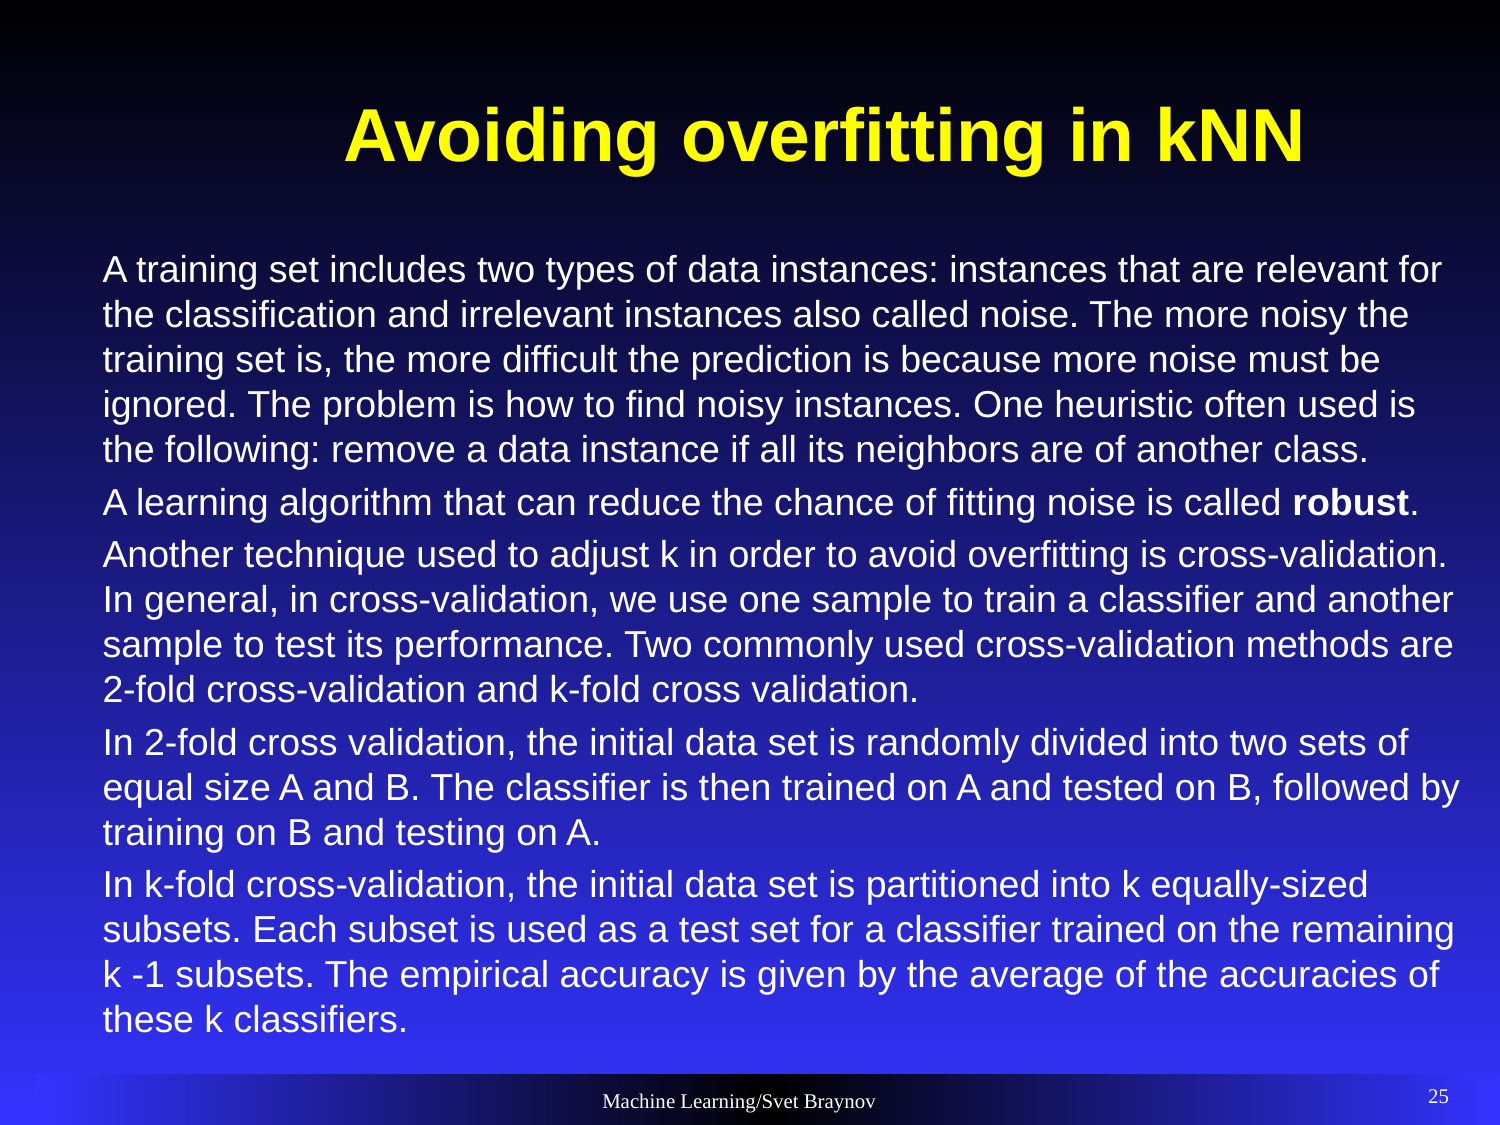

# Avoiding overfitting in kNN
A training set includes two types of data instances: instances that are relevant for the classification and irrelevant instances also called noise. The more noisy the training set is, the more difficult the prediction is because more noise must be ignored. The problem is how to find noisy instances. One heuristic often used is the following: remove a data instance if all its neighbors are of another class.
A learning algorithm that can reduce the chance of fitting noise is called robust.
Another technique used to adjust k in order to avoid overfitting is cross-validation. In general, in cross-validation, we use one sample to train a classifier and another sample to test its performance. Two commonly used cross-validation methods are 2-fold cross-validation and k-fold cross validation.
In 2-fold cross validation, the initial data set is randomly divided into two sets of equal size A and B. The classifier is then trained on A and tested on B, followed by training on B and testing on A.
In k-fold cross-validation, the initial data set is partitioned into k equally-sized subsets. Each subset is used as a test set for a classifier trained on the remaining k -1 subsets. The empirical accuracy is given by the average of the accuracies of these k classifiers.
25